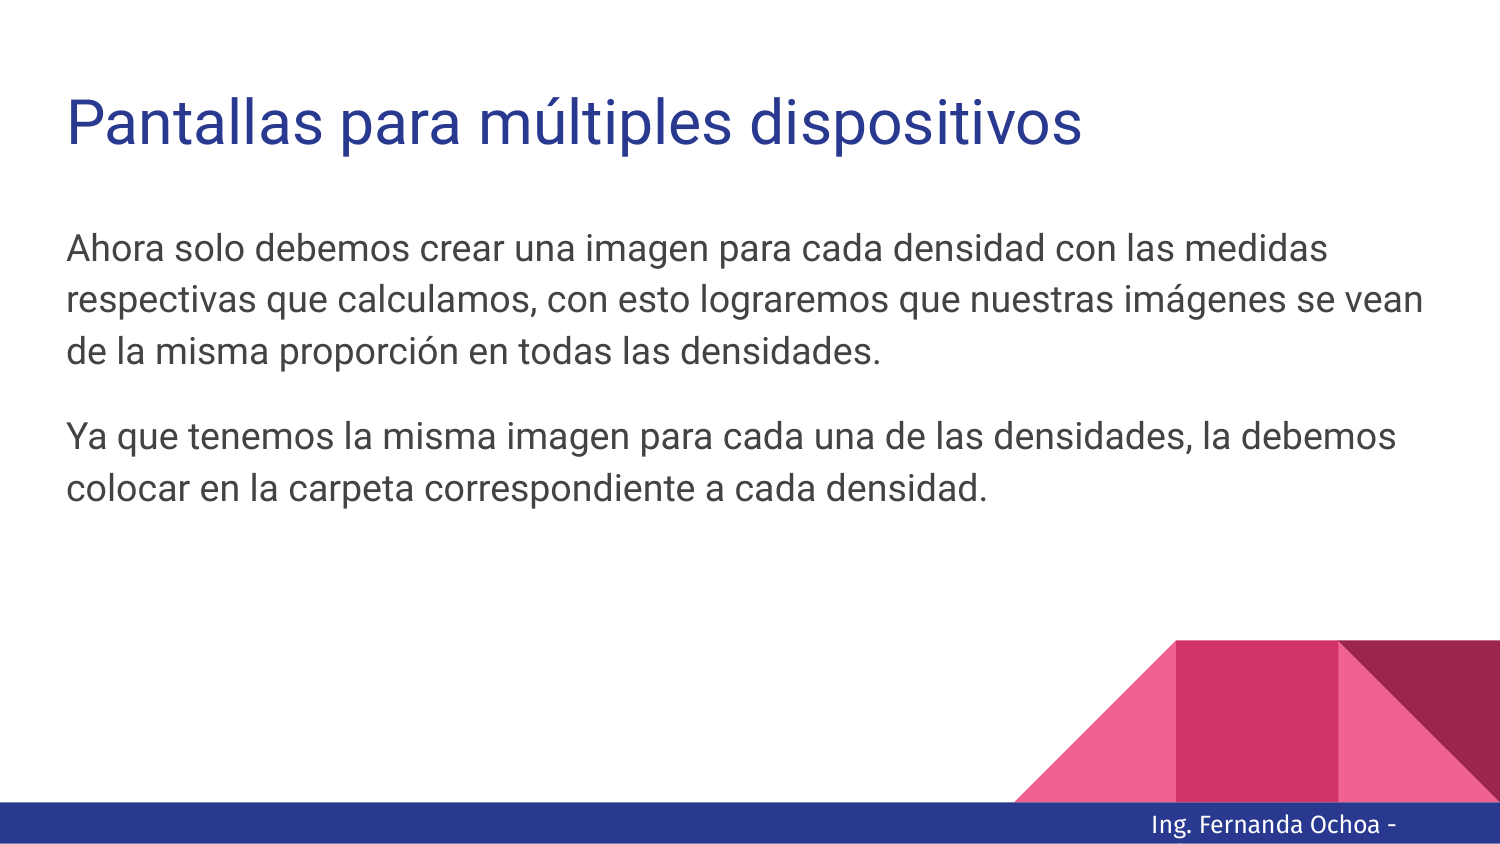

# Pantallas para múltiples dispositivos
Ahora solo debemos crear una imagen para cada densidad con las medidas respectivas que calculamos, con esto lograremos que nuestras imágenes se vean de la misma proporción en todas las densidades.
Ya que tenemos la misma imagen para cada una de las densidades, la debemos colocar en la carpeta correspondiente a cada densidad.
Ing. Fernanda Ochoa - @imonsh